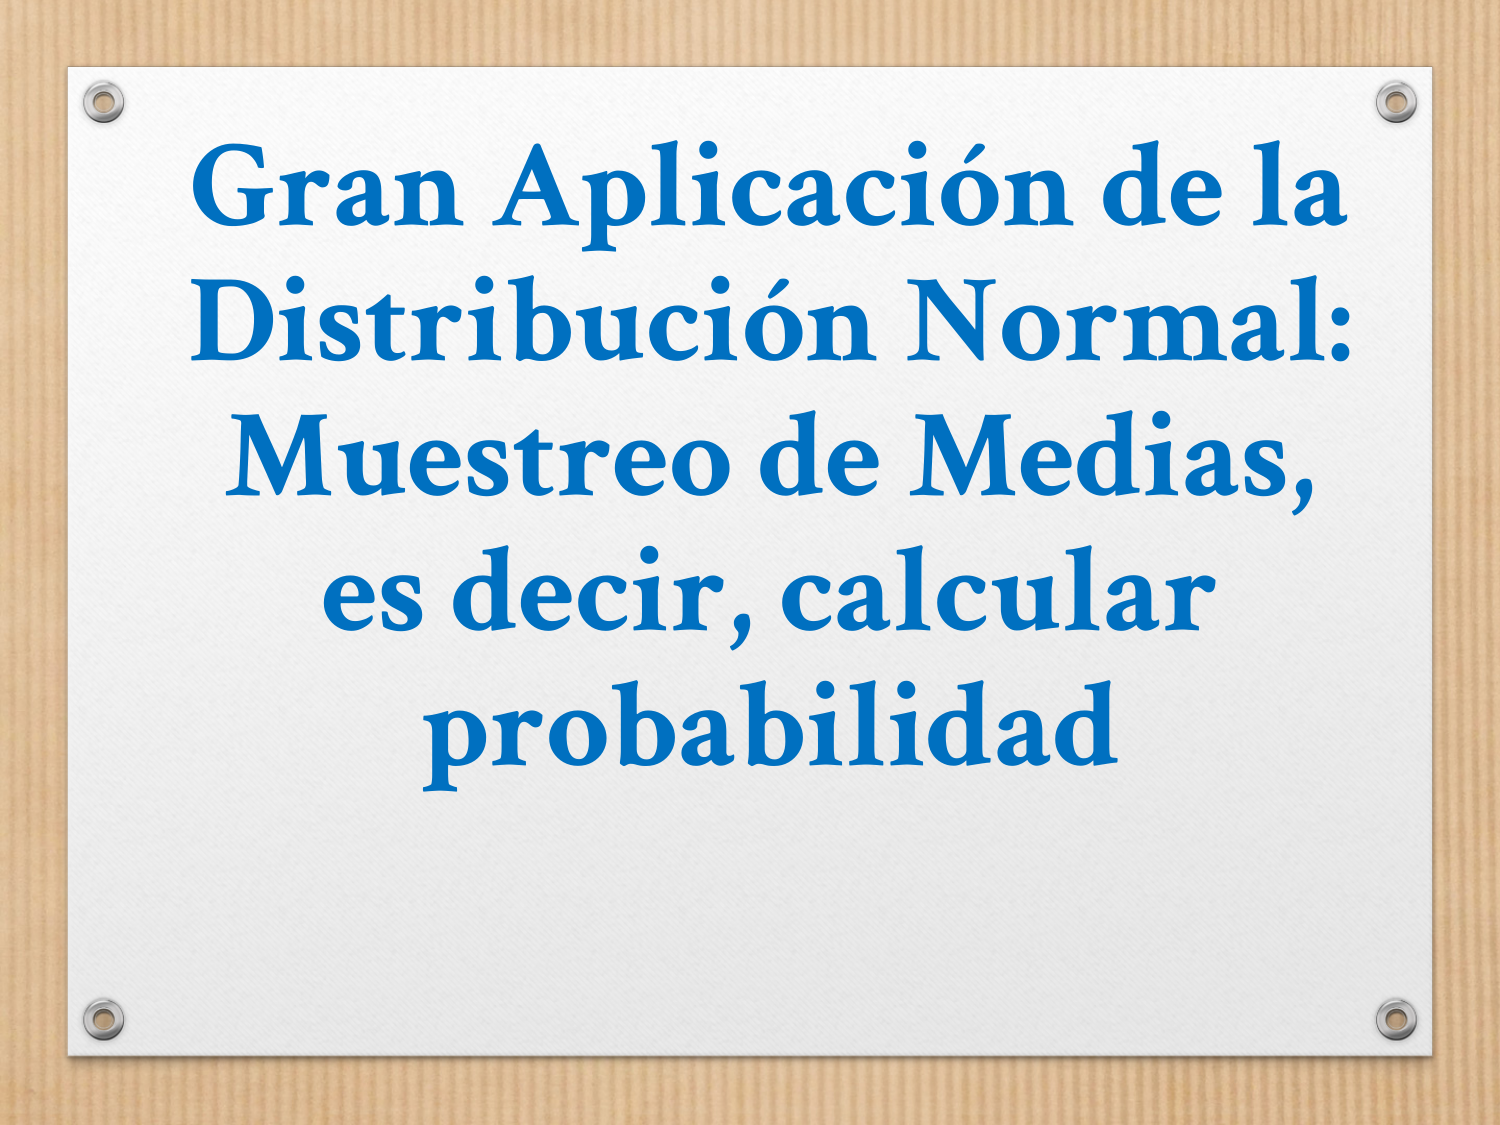

# Gran Aplicación de la Distribución Normal: Muestreo de Medias, es decir, calcular probabilidad